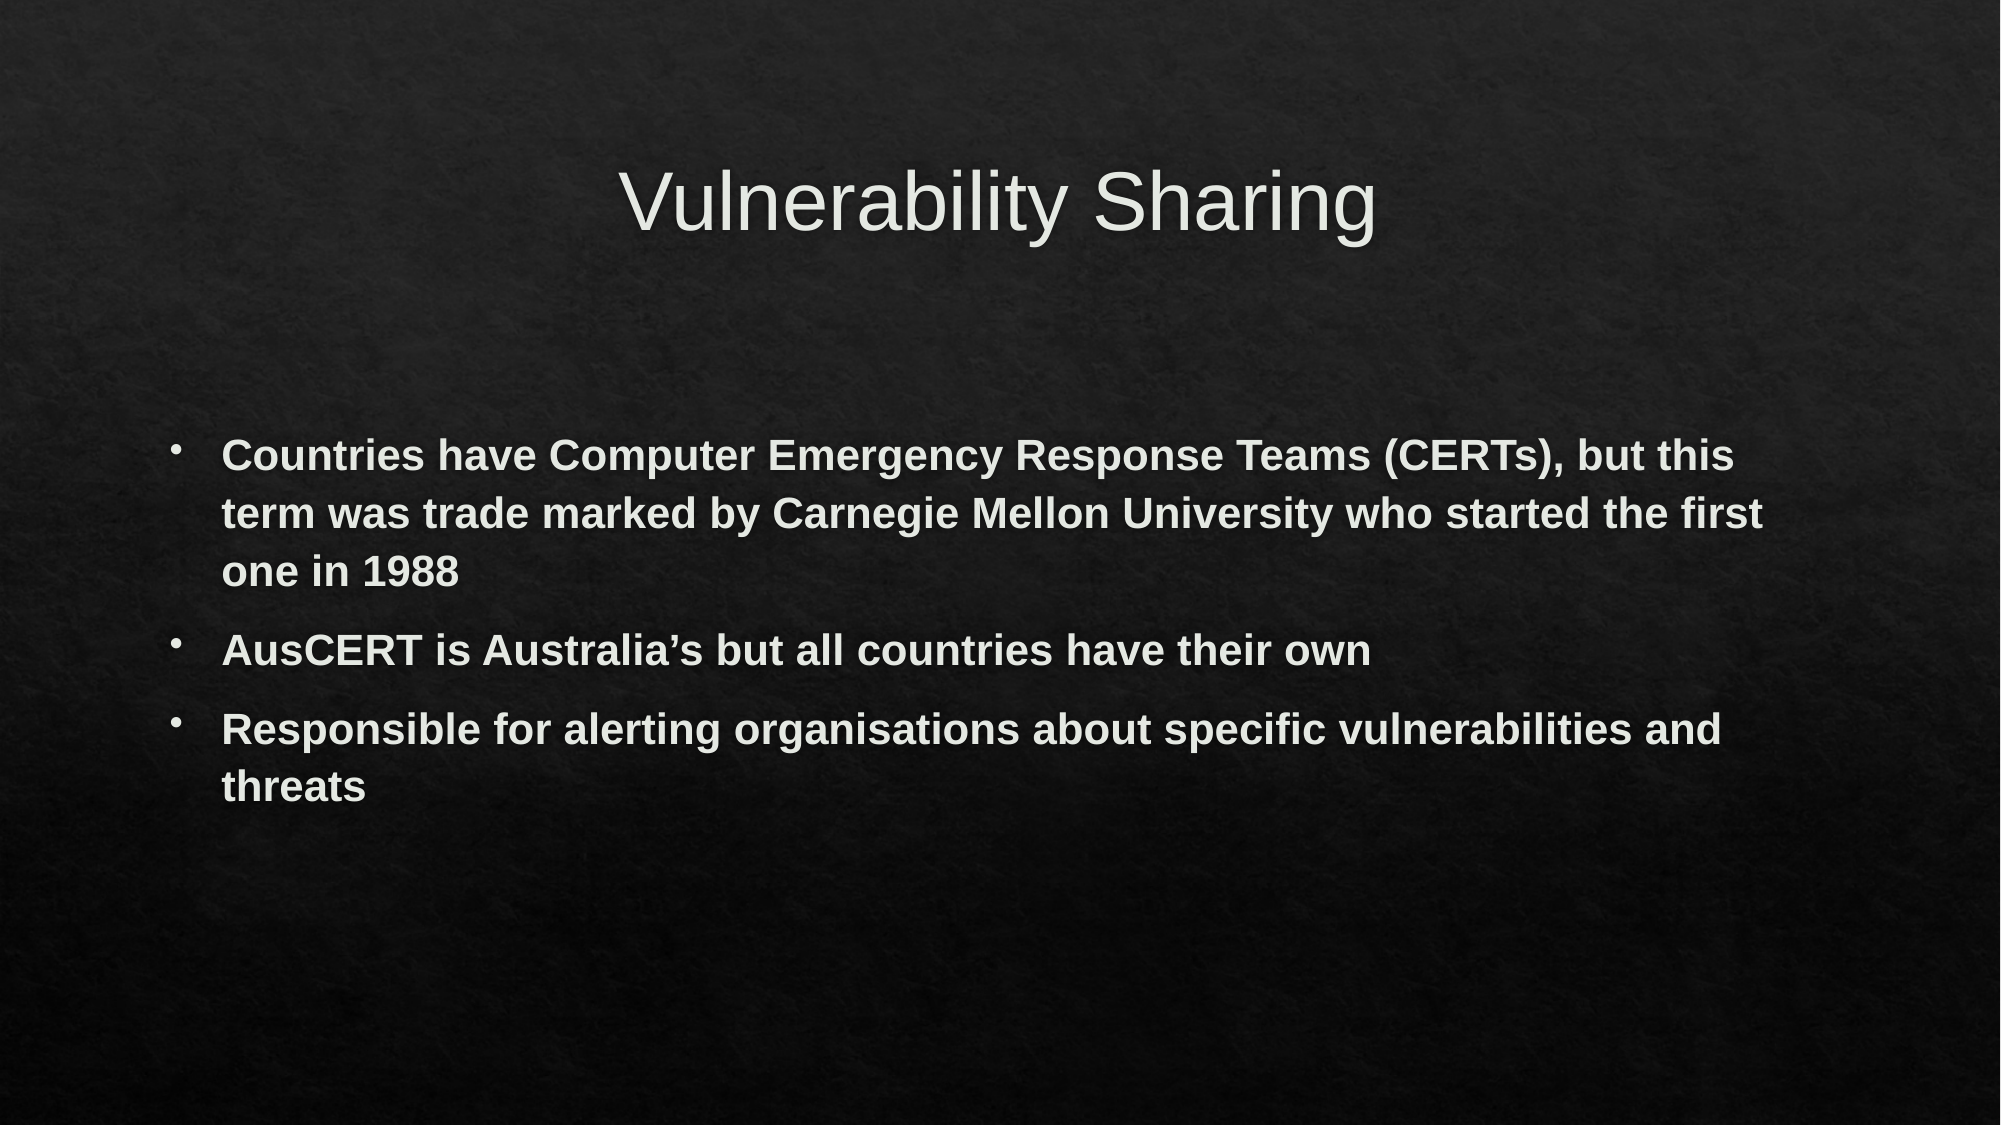

# Vulnerability Sharing

Countries have Computer Emergency Response Teams (CERTs), but this term was trade marked by Carnegie Mellon University who started the first one in 1988
AusCERT is Australia’s but all countries have their own
Responsible for alerting organisations about specific vulnerabilities and threats